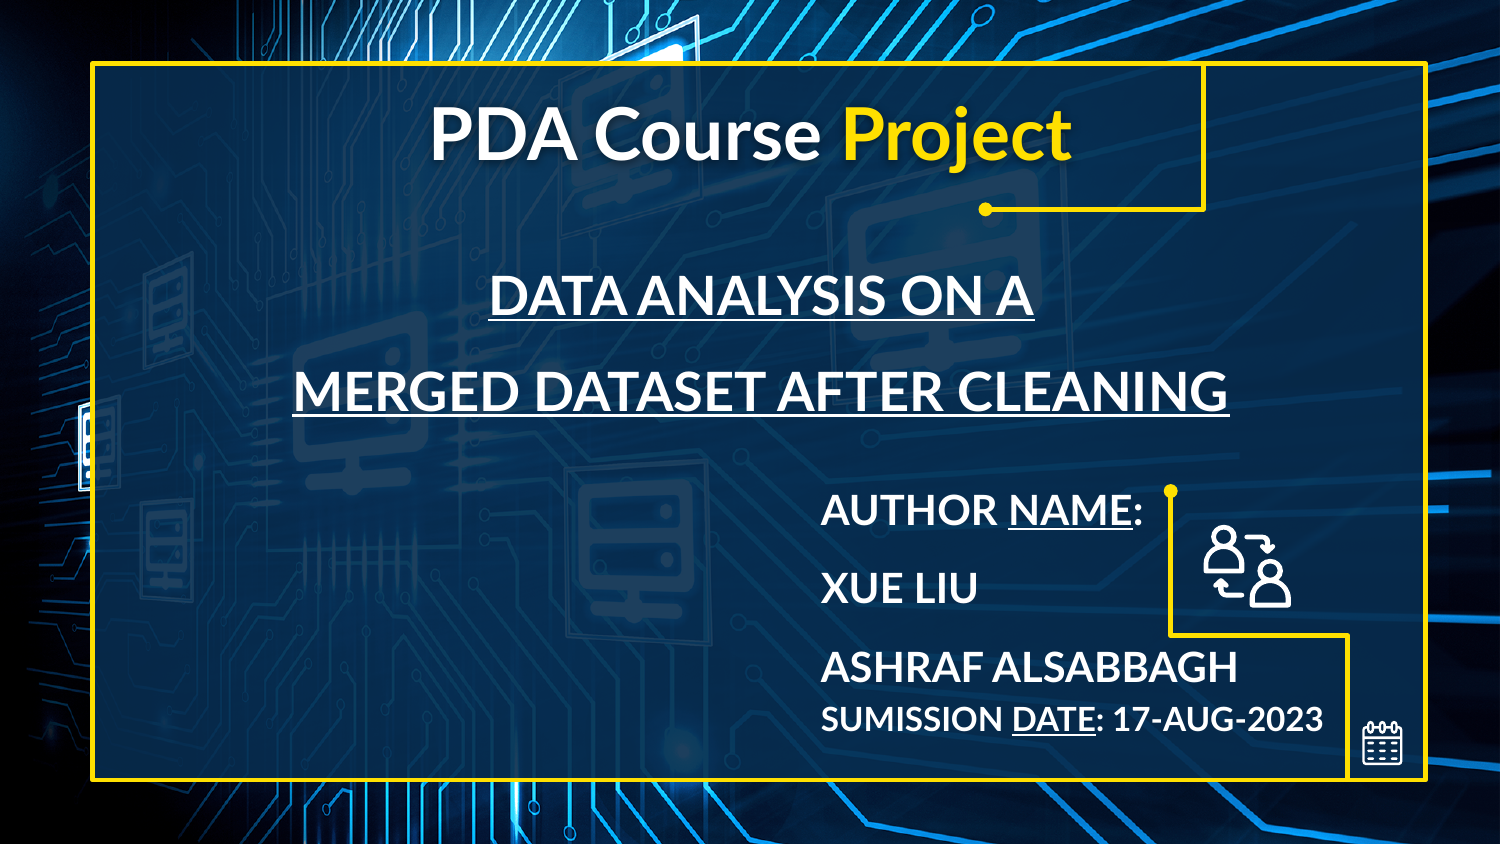

# PDA Course Project
DATA ANALYSIS ON A
MERGED DATASET AFTER CLEANING
AUTHOR NAME:
XUE LIU
ASHRAF ALSABBAGH

SUMISSION DATE: 17-AUG-2023